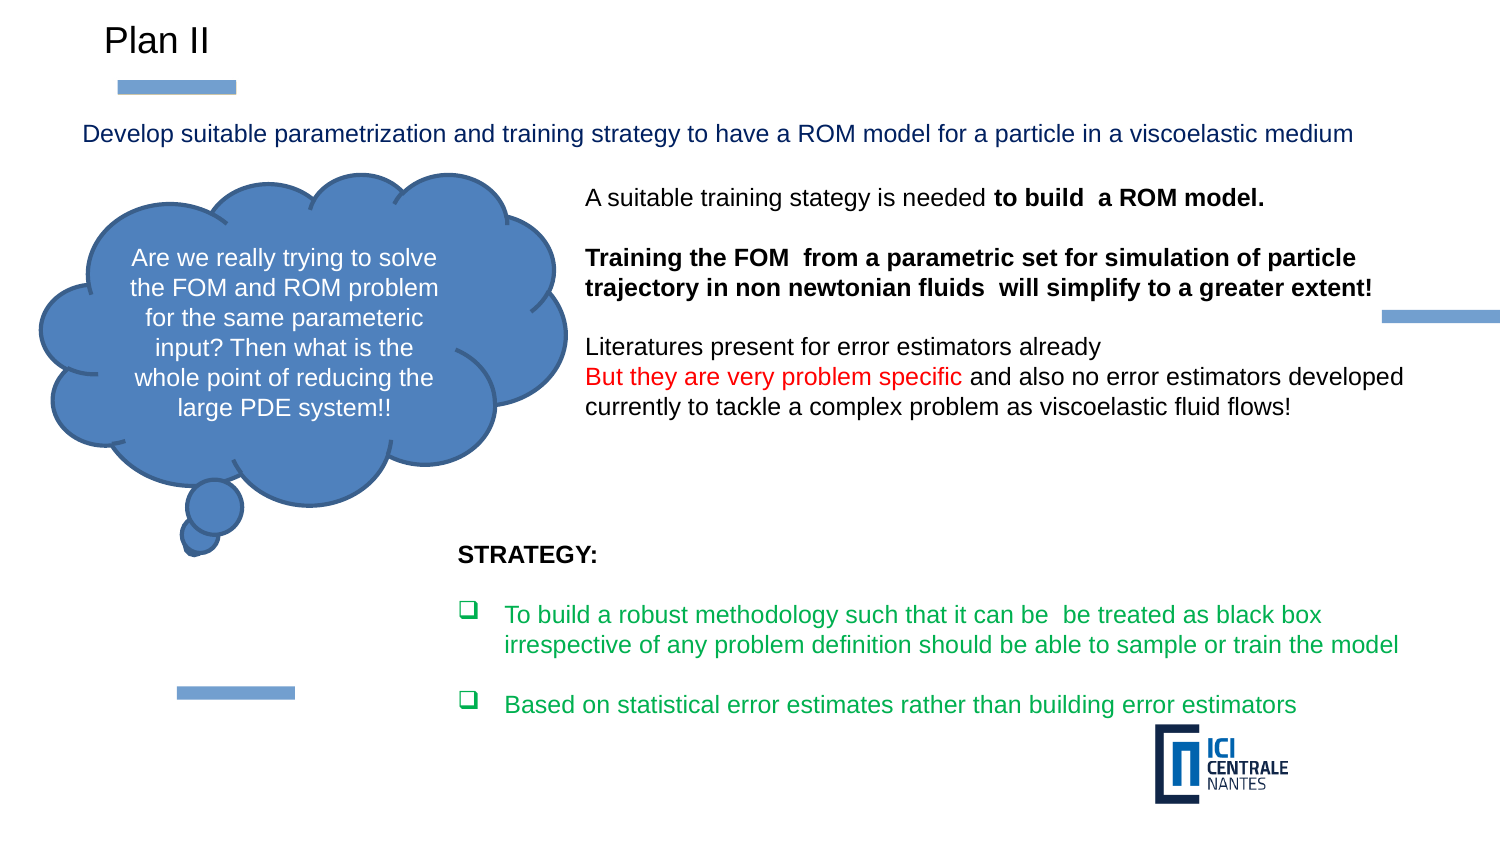

Plan II
Develop suitable parametrization and training strategy to have a ROM model for a particle in a viscoelastic medium
Are we really trying to solve the FOM and ROM problem for the same parameteric input? Then what is the whole point of reducing the large PDE system!!
A suitable training stategy is needed to build  a ROM model.

Training the FOM  from a parametric set for simulation of particle trajectory in non newtonian fluids  will simplify to a greater extent!

Literatures present for error estimators already
But they are very problem specific and also no error estimators developed currently to tackle a complex problem as viscoelastic fluid flows!

STRATEGY:

To build a robust methodology such that it can be  be treated as black box irrespective of any problem definition should be able to sample or train the model

Based on statistical error estimates rather than building error estimators